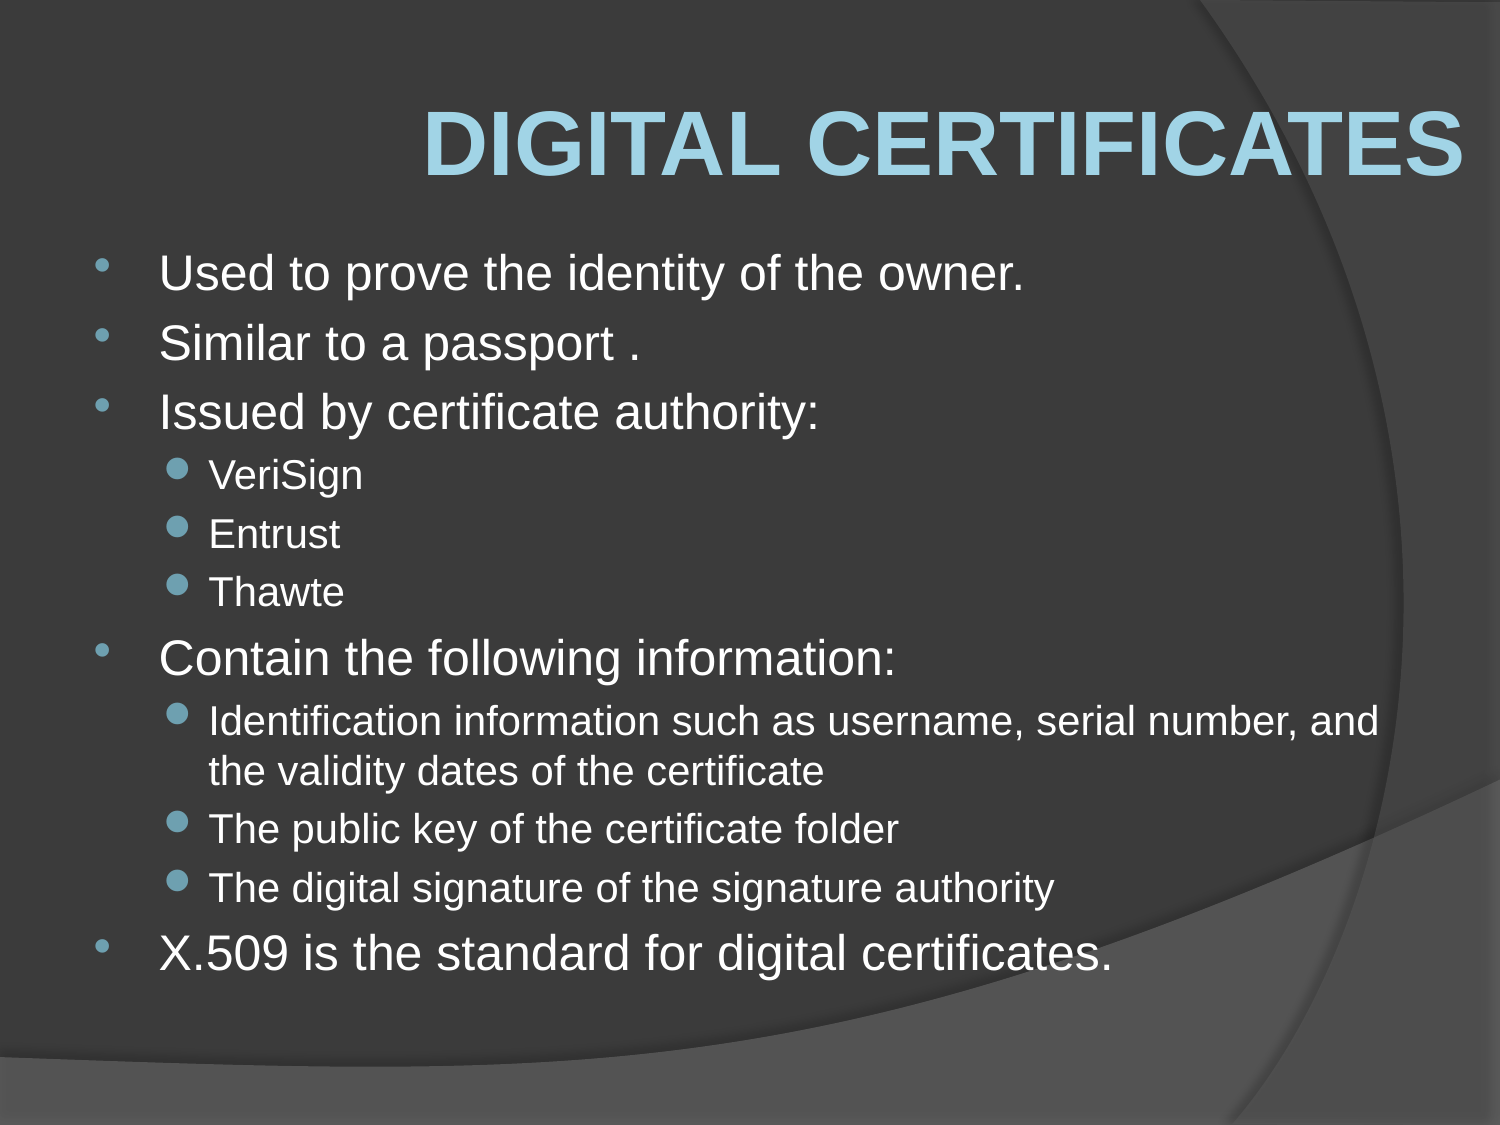

# Digital Certificates
Used to prove the identity of the owner.
Similar to a passport .
Issued by certificate authority:
VeriSign
Entrust
Thawte
Contain the following information:
Identification information such as username, serial number, and the validity dates of the certificate
The public key of the certificate folder
The digital signature of the signature authority
X.509 is the standard for digital certificates.